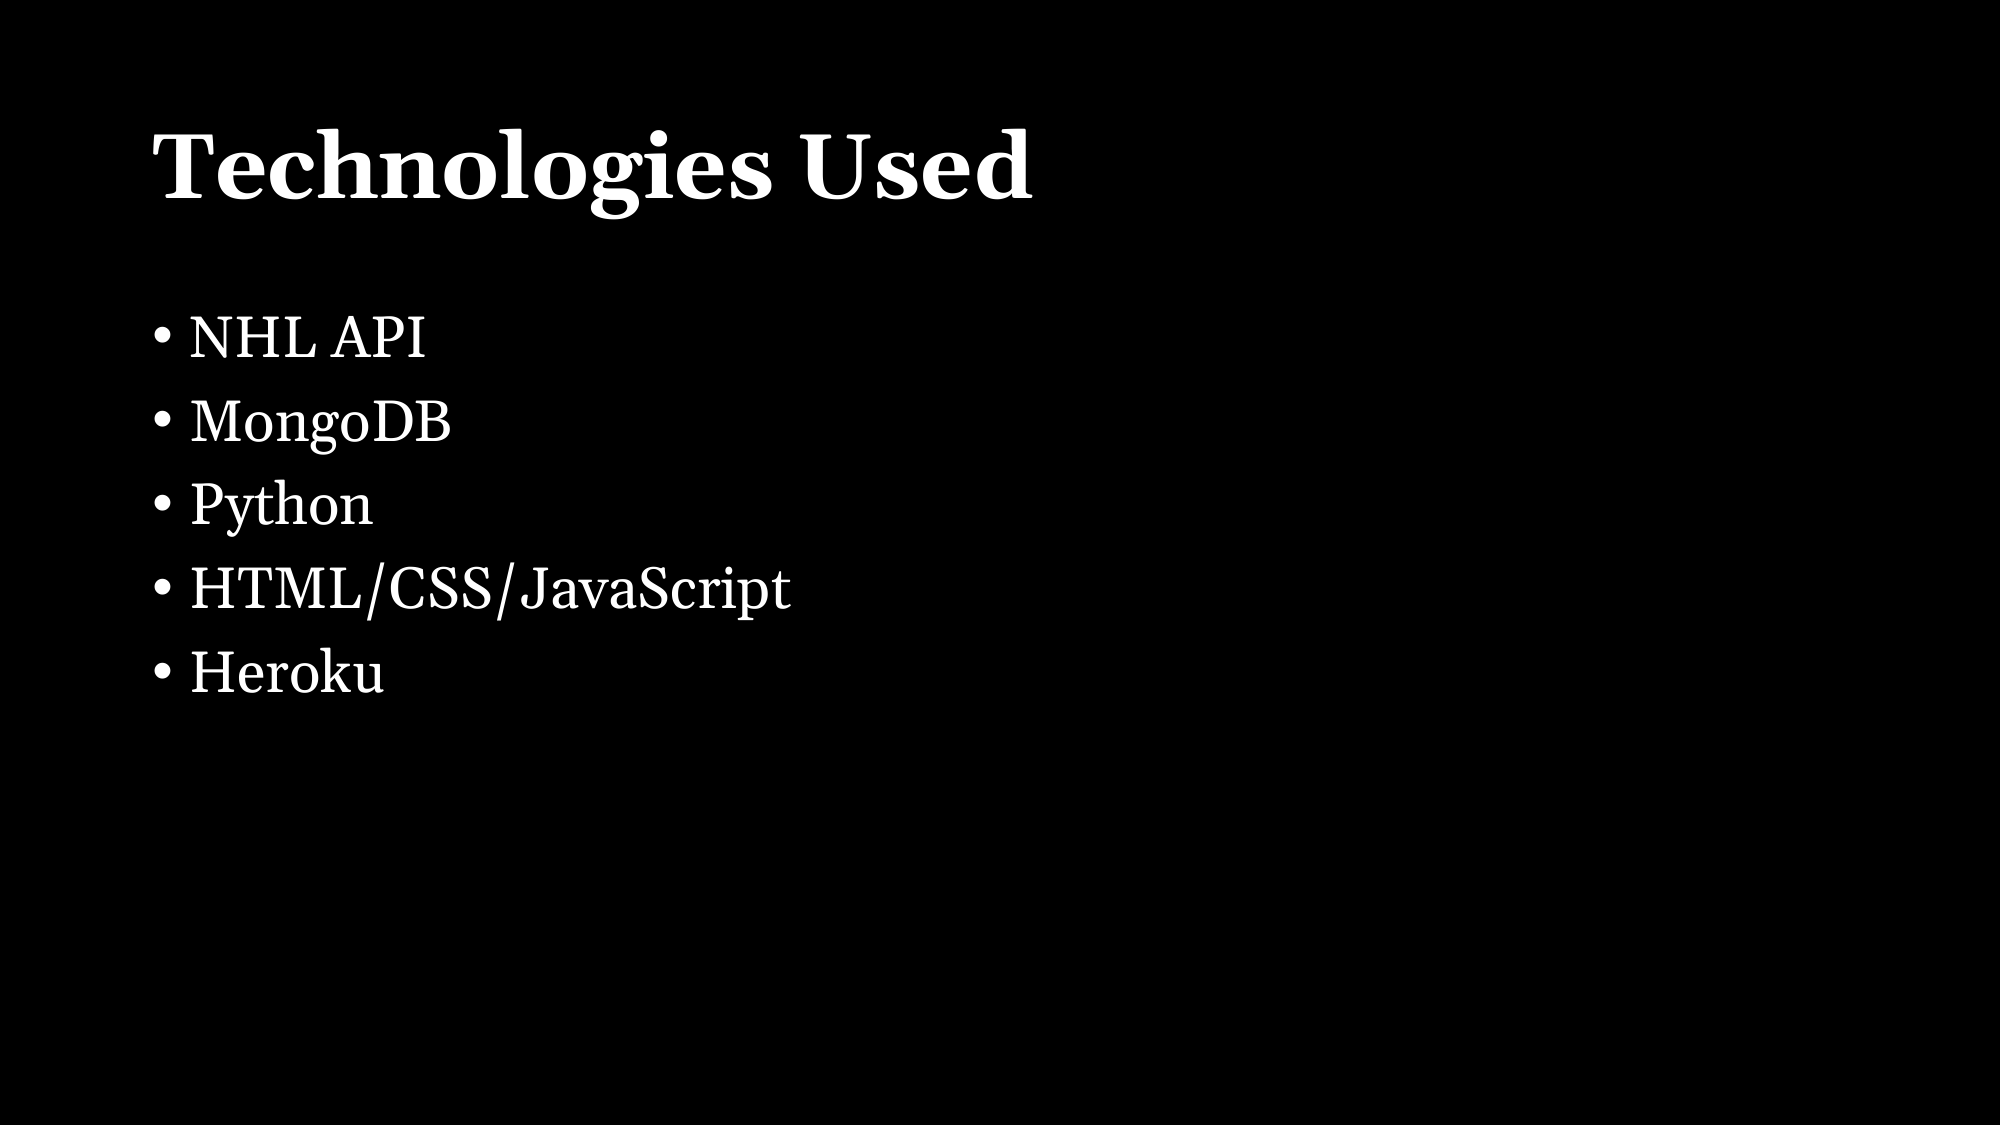

# Technologies Used
NHL API
MongoDB
Python
HTML/CSS/JavaScript
Heroku